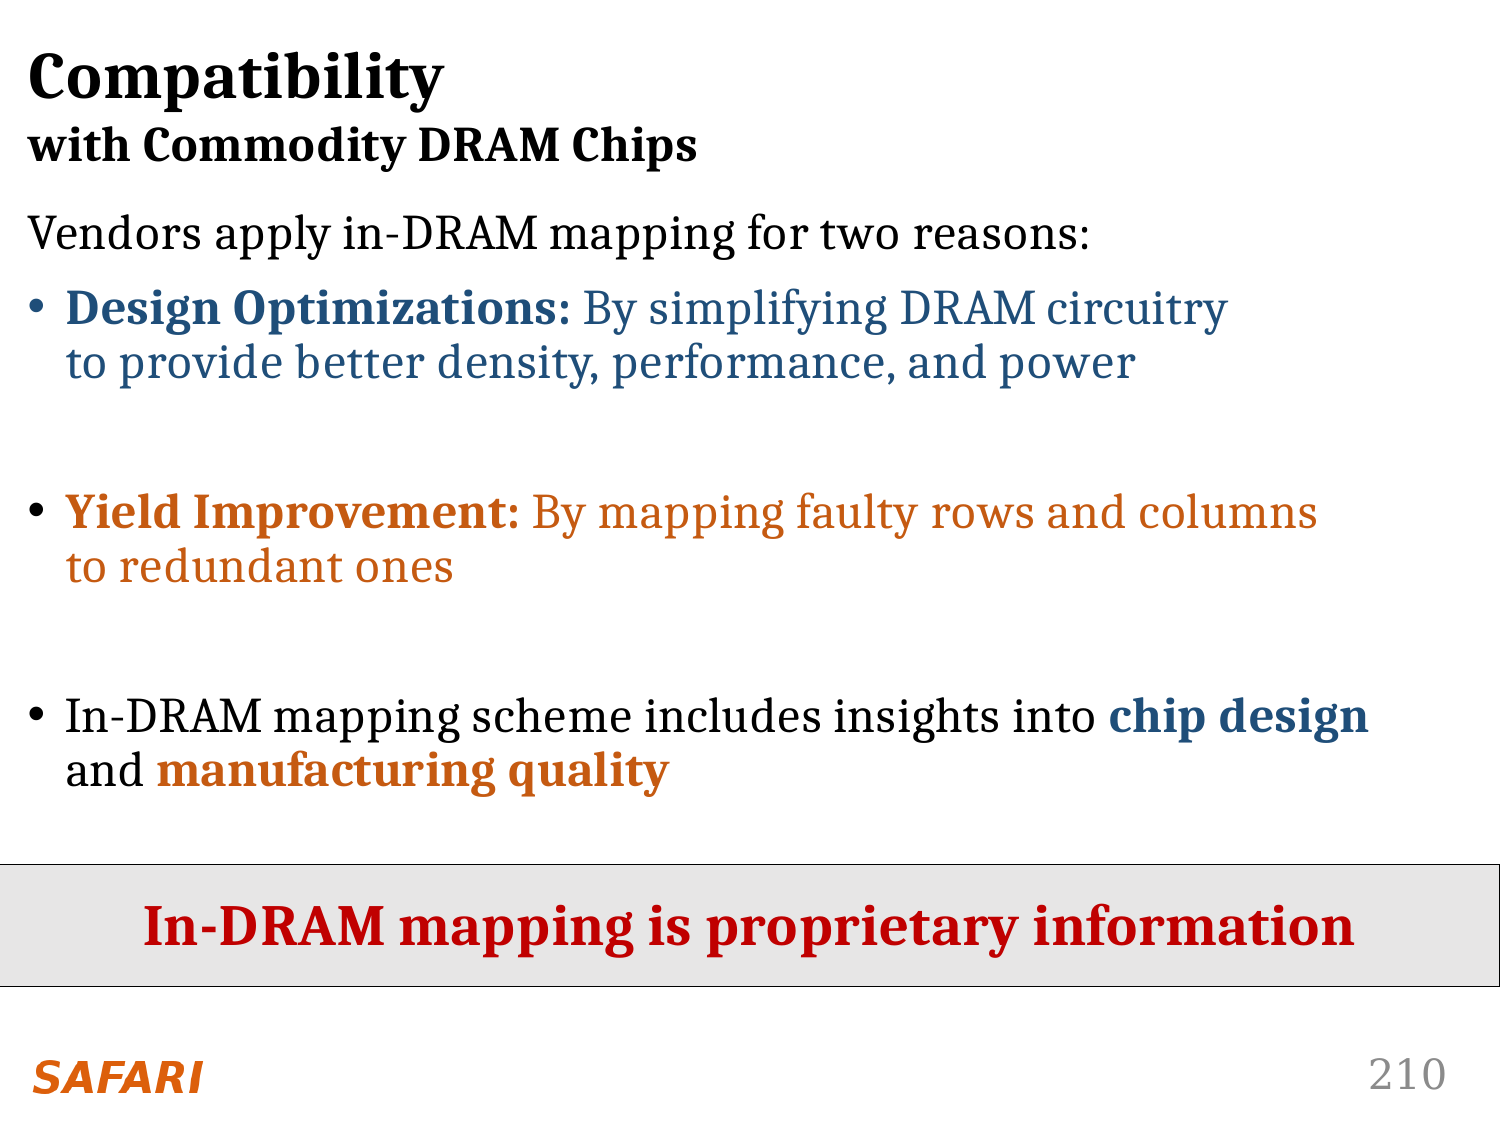

# Compatibility with Commodity DRAM Chips
Vendors apply in-DRAM mapping for two reasons:
Design Optimizations: By simplifying DRAM circuitry
to provide better density, performance, and power

Yield Improvement: By mapping faulty rows and columns
to redundant ones

In-DRAM mapping scheme includes insights into chip design
and manufacturing quality

In-DRAM mapping is proprietary information